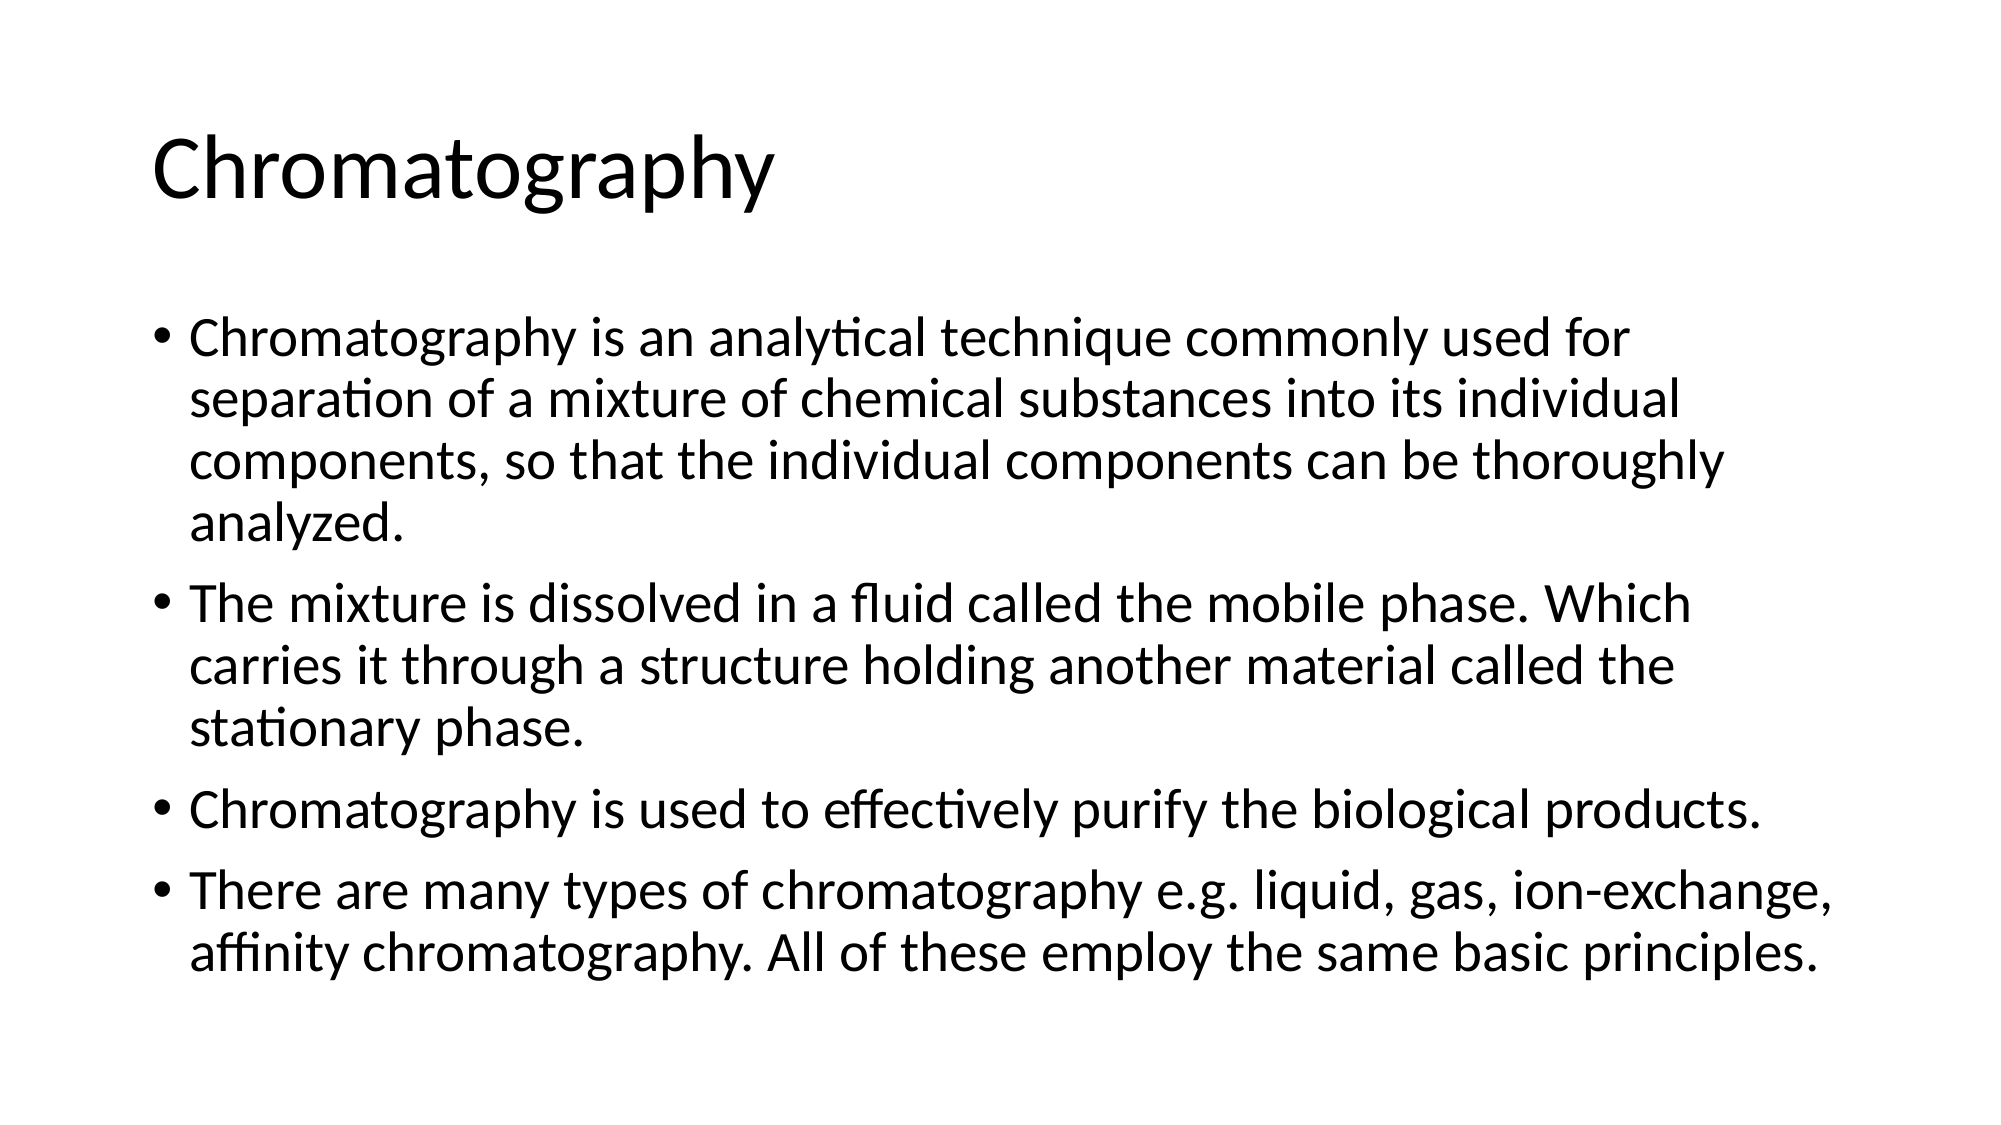

# Chromatography
Chromatography is an analytical technique commonly used for separation of a mixture of chemical substances into its individual components, so that the individual components can be thoroughly analyzed.
The mixture is dissolved in a fluid called the mobile phase. Which carries it through a structure holding another material called the stationary phase.
Chromatography is used to effectively purify the biological products.
There are many types of chromatography e.g. liquid, gas, ion-exchange, affinity chromatography. All of these employ the same basic principles.